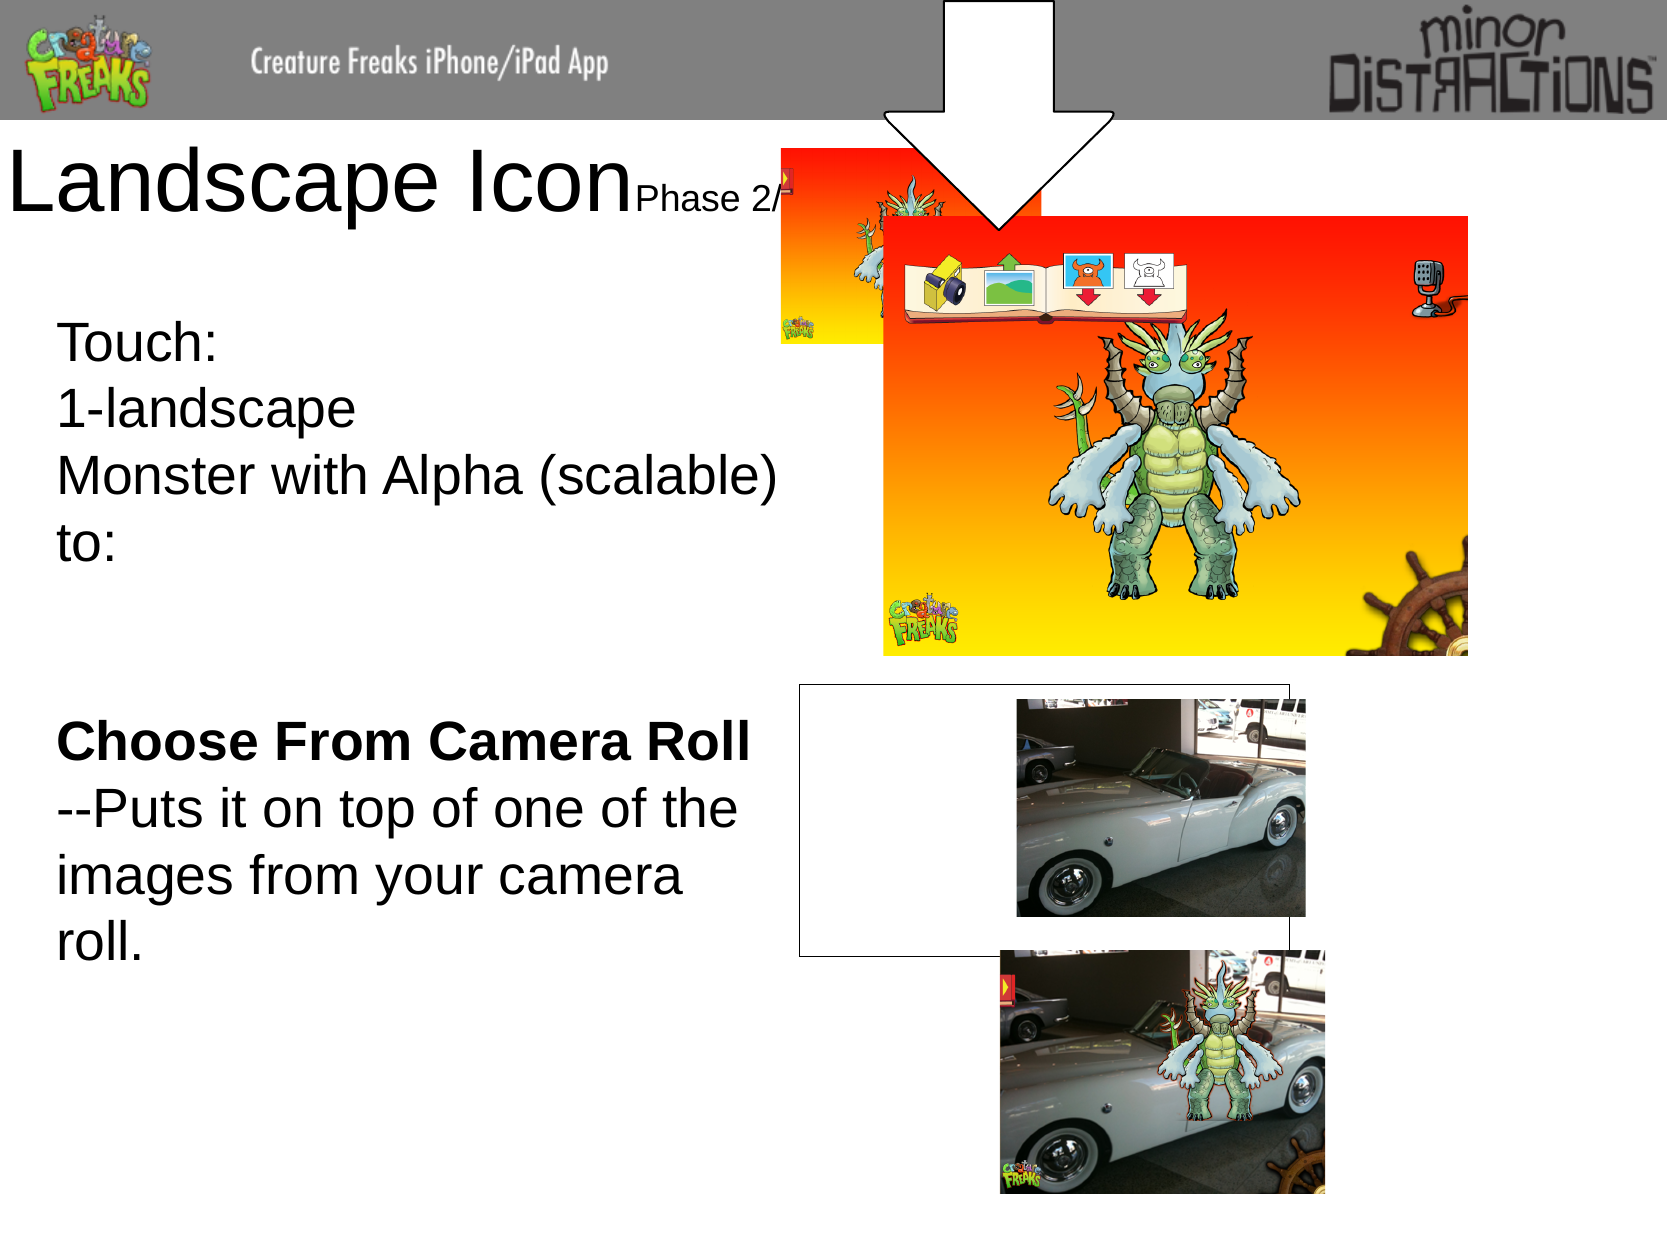

# Landscape IconPhase 2/options

Touch:
1-landscape
Monster with Alpha (scalable) to:

Choose From Camera Roll
--Puts it on top of one of the images from your camera roll.